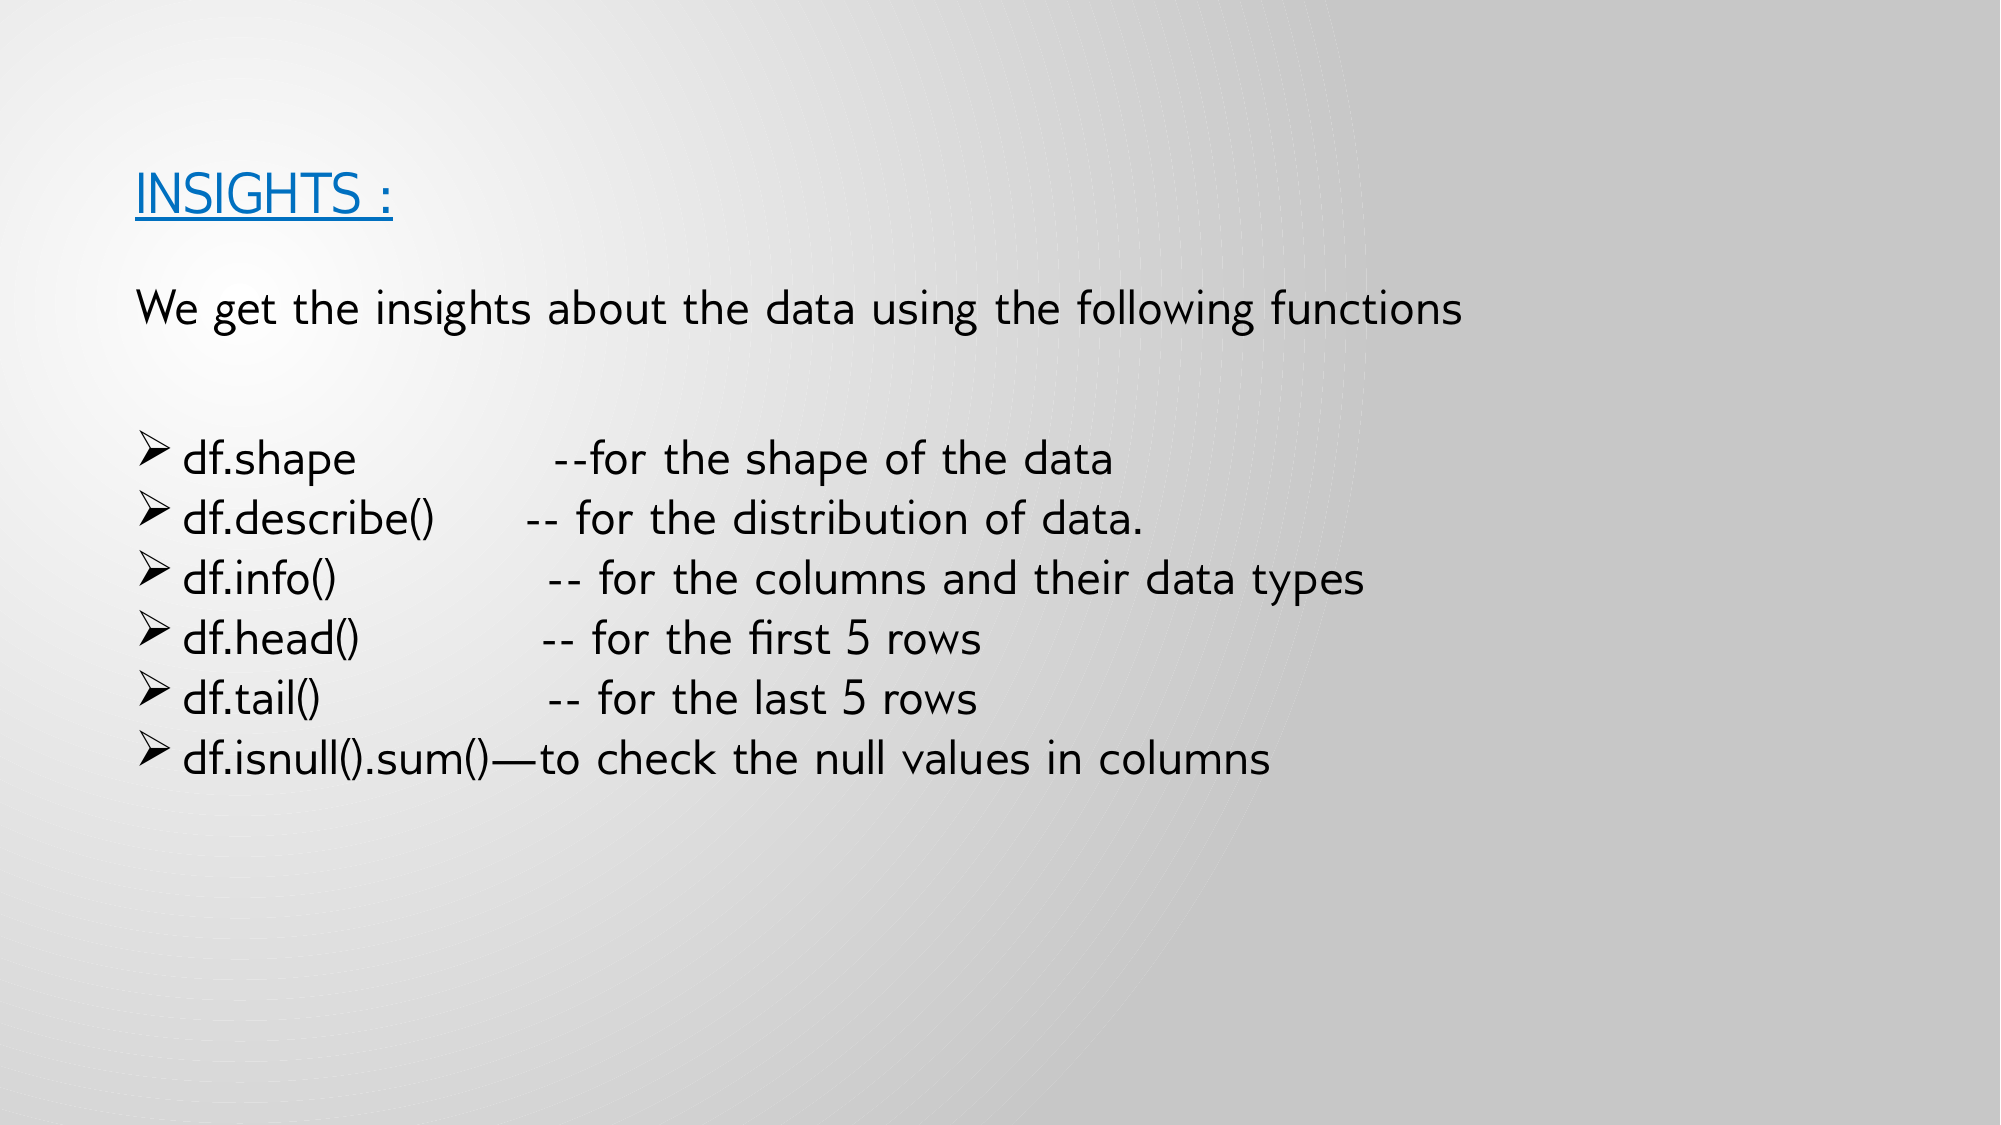

INSIGHTS :
We get the insights about the data using the following functions

df.shape             --for the shape of the data
df.describe()      -- for the distribution of data.
df.info()              -- for the columns and their data types
df.head()            -- for the first 5 rows
df.tail()               -- for the last 5 rows
df.isnull().sum()—to check the null values in columns